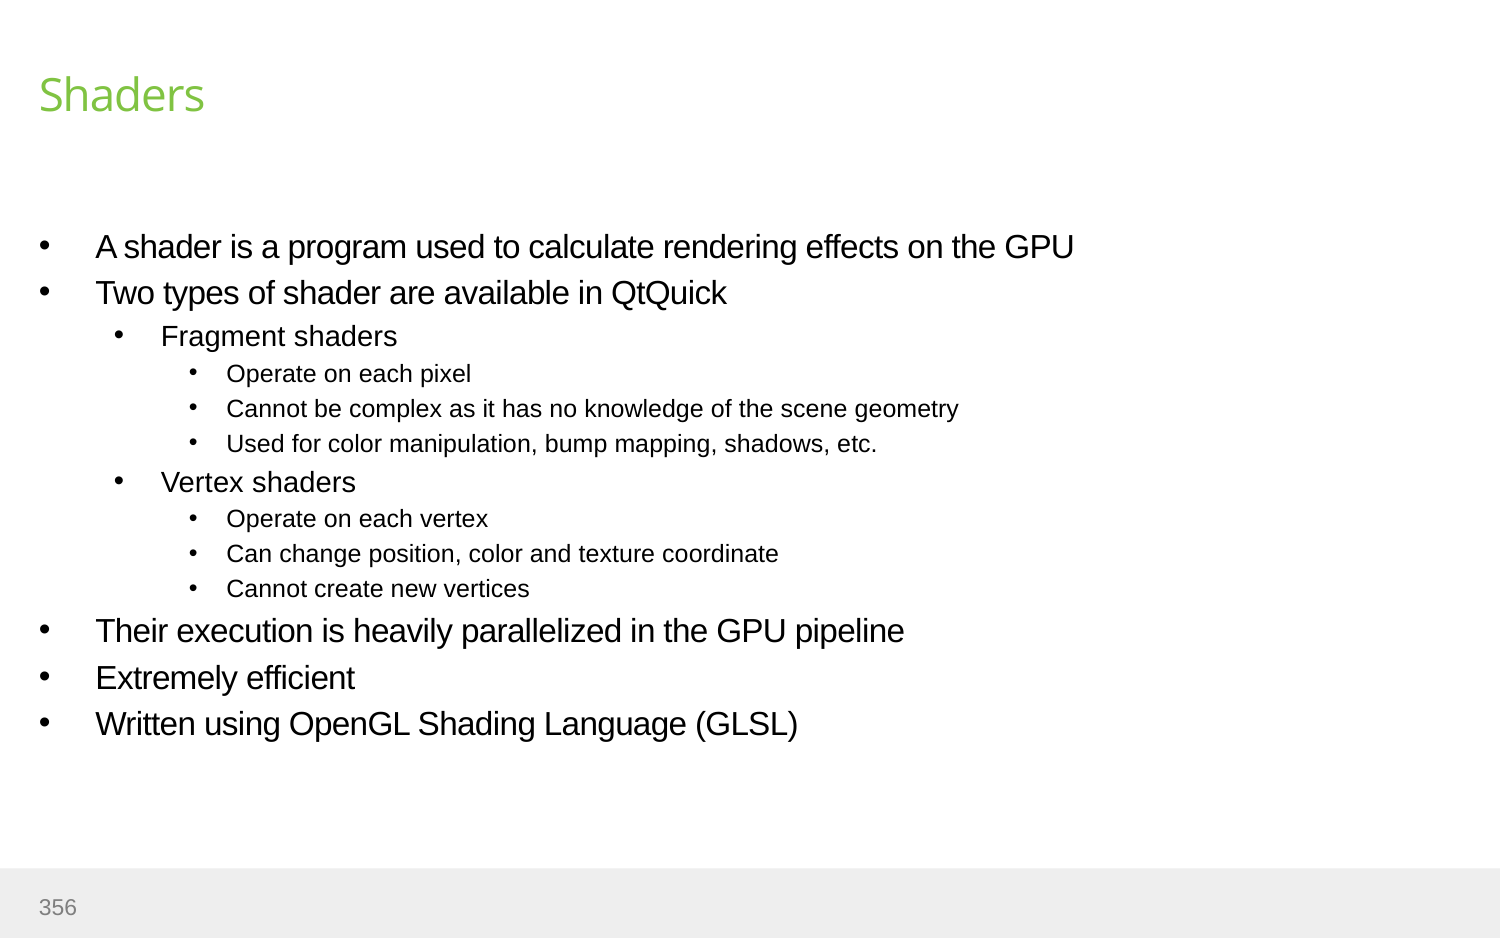

# Shaders
A shader is a program used to calculate rendering effects on the GPU
Two types of shader are available in QtQuick
Fragment shaders
Operate on each pixel
Cannot be complex as it has no knowledge of the scene geometry
Used for color manipulation, bump mapping, shadows, etc.
Vertex shaders
Operate on each vertex
Can change position, color and texture coordinate
Cannot create new vertices
Their execution is heavily parallelized in the GPU pipeline
Extremely efficient
Written using OpenGL Shading Language (GLSL)
356